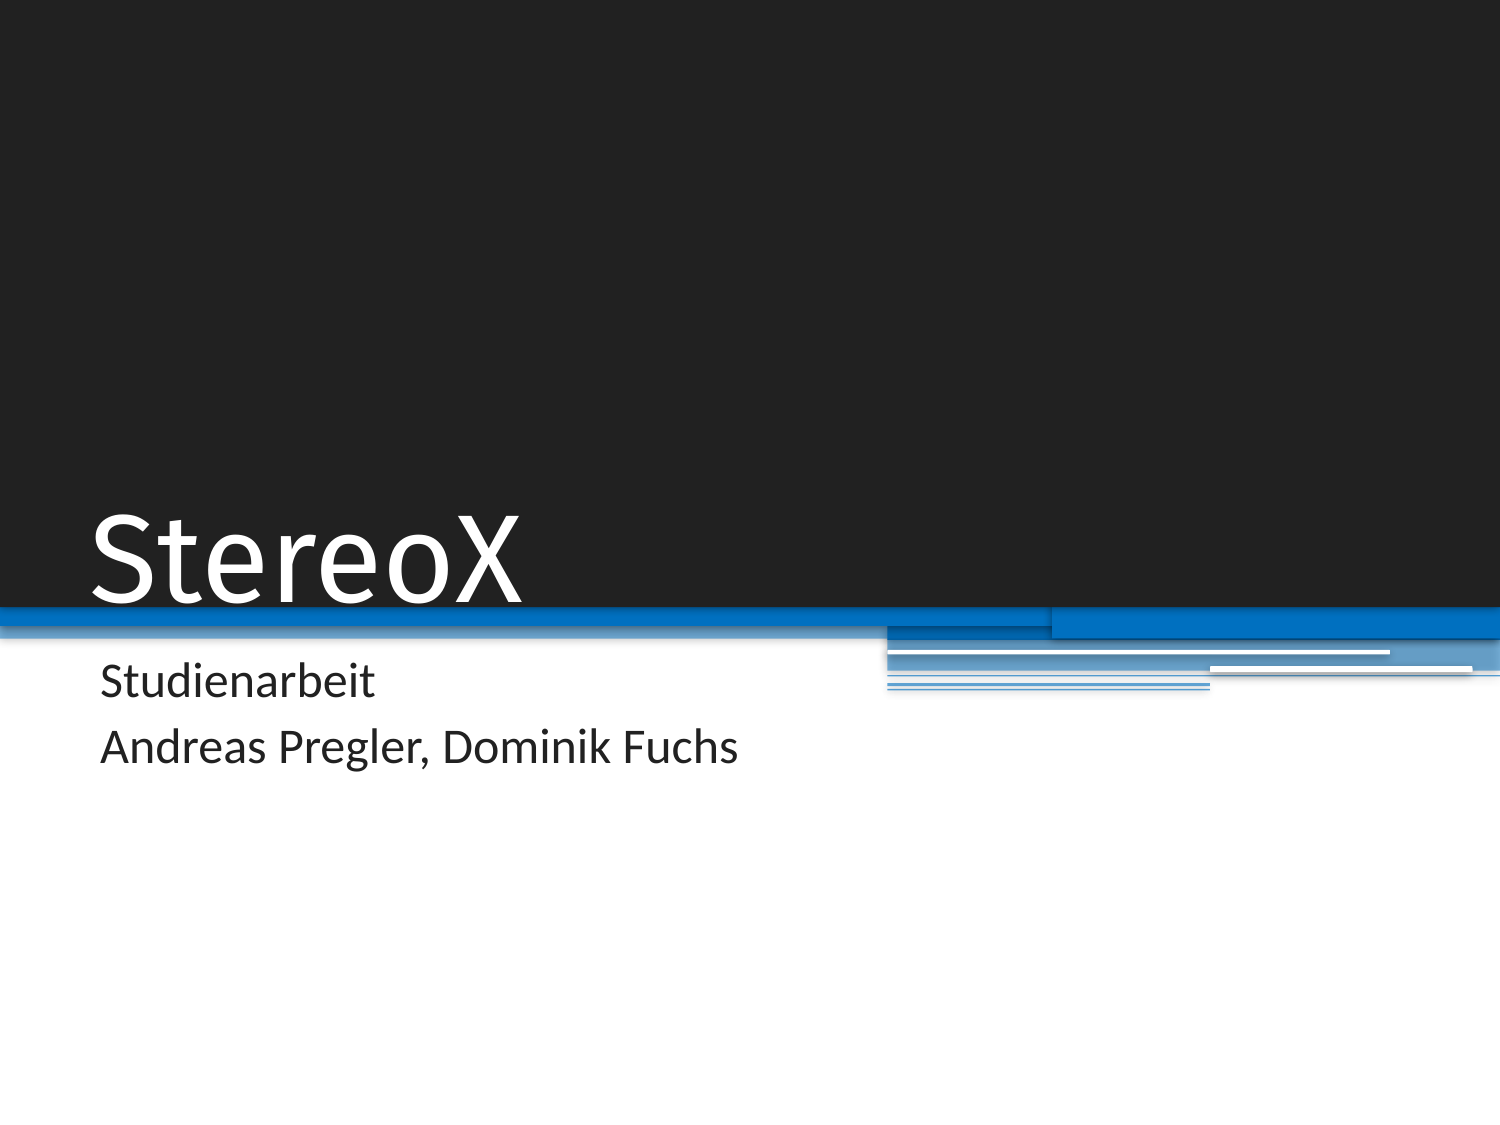

# StereoX
Studienarbeit
Andreas Pregler, Dominik Fuchs